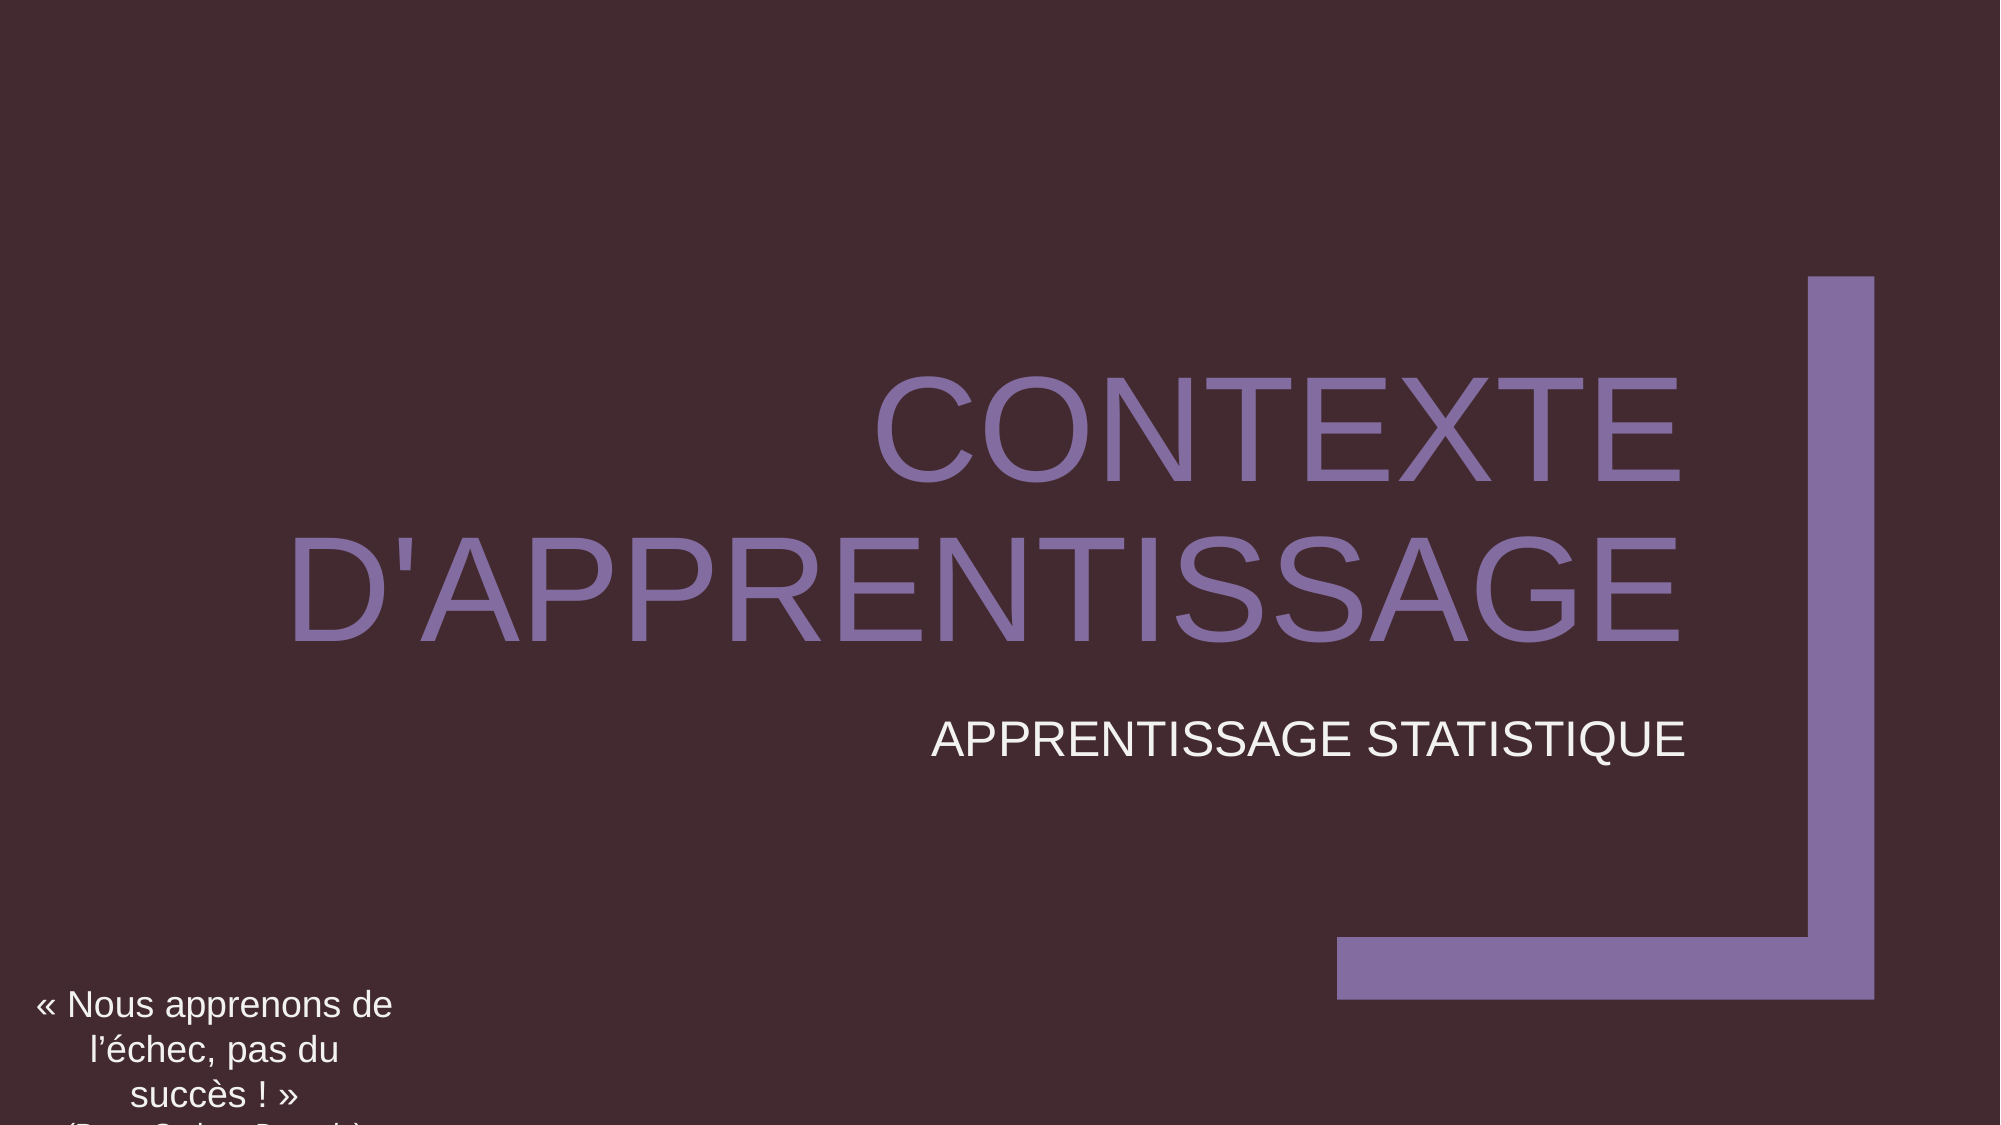

# CONTEXTE D'APPRENTISSAGE
APPRENTISSAGE STATISTIQUE
« Nous apprenons de l’échec, pas du succès ! »
(Bram Stoker, Dracula)